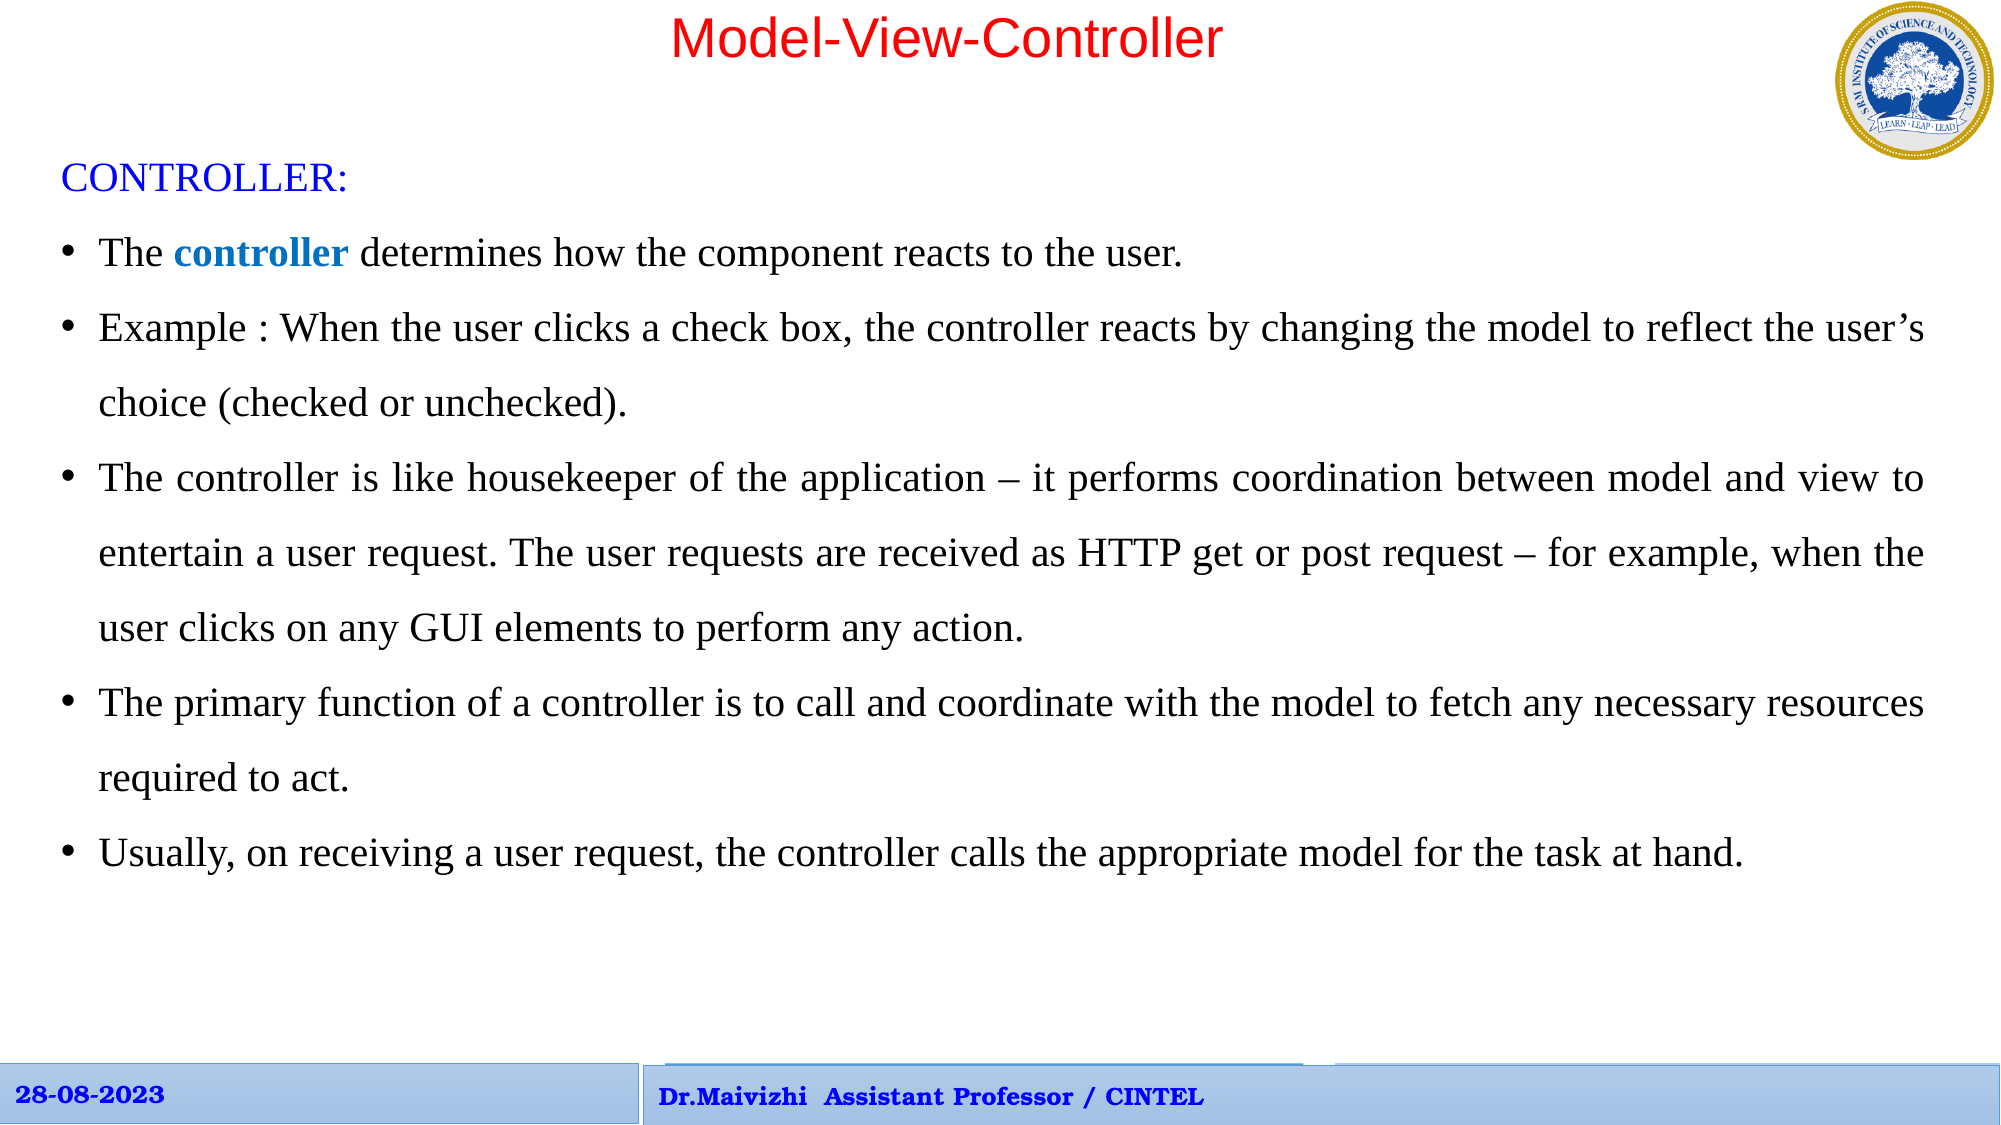

Model-View-Controller
CONTROLLER:
The controller determines how the component reacts to the user.
Example : When the user clicks a check box, the controller reacts by changing the model to reflect the user’s choice (checked or unchecked).
The controller is like housekeeper of the application – it performs coordination between model and view to entertain a user request. The user requests are received as HTTP get or post request – for example, when the user clicks on any GUI elements to perform any action.
The primary function of a controller is to call and coordinate with the model to fetch any necessary resources required to act.
Usually, on receiving a user request, the controller calls the appropriate model for the task at hand.

28-08-2023
APP Faculties - CINTEL
103
103
28-08-2023
Dr.Maivizhi  Assistant Professor / CINTEL